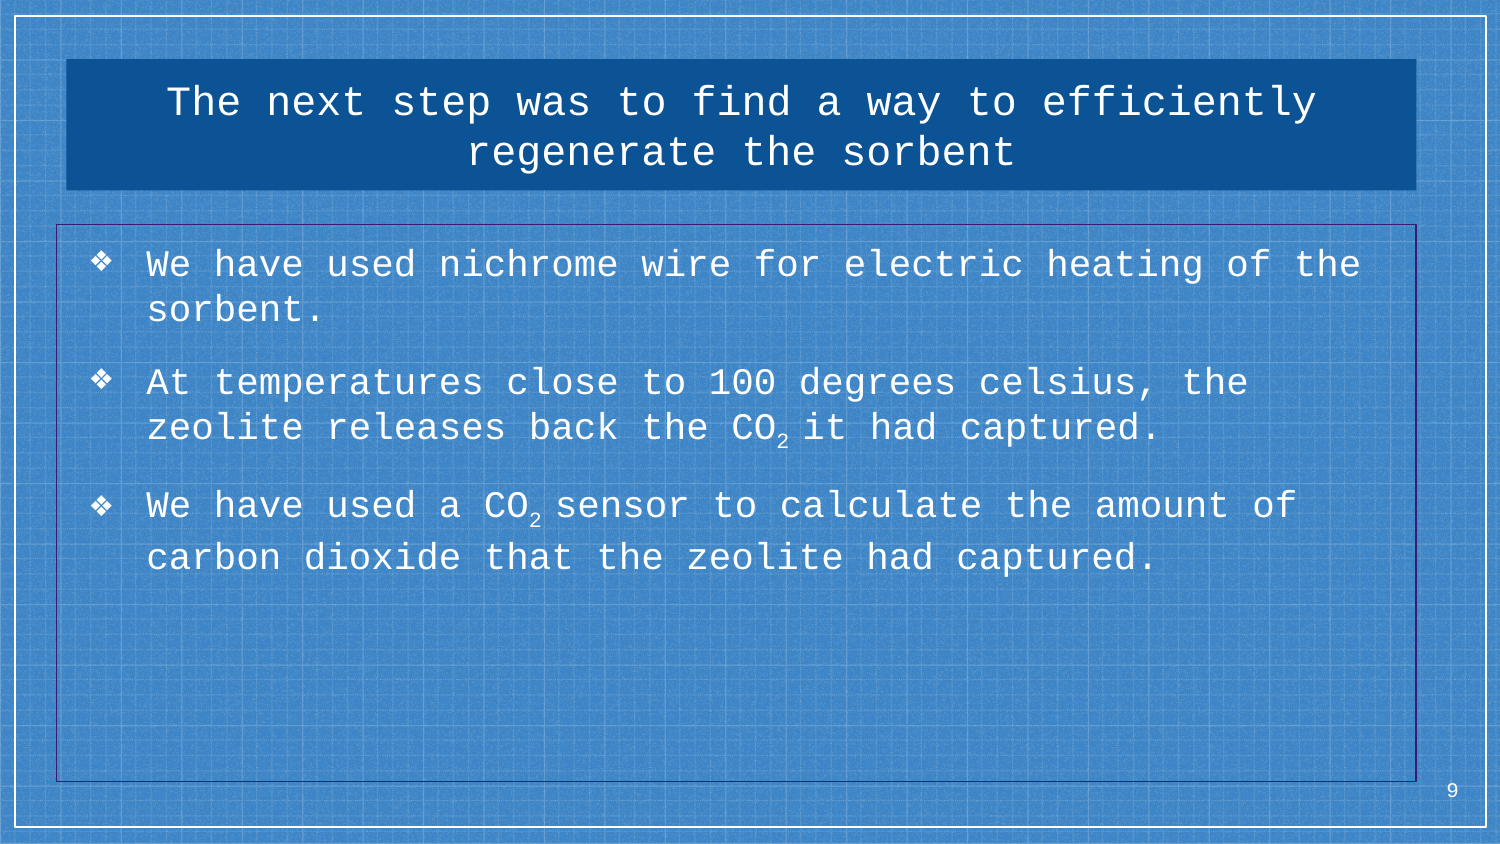

# The next step was to find a way to efficiently regenerate the sorbent
We have used nichrome wire for electric heating of the sorbent.

At temperatures close to 100 degrees celsius, the zeolite releases back the CO2 it had captured.

We have used a CO2 sensor to calculate the amount of carbon dioxide that the zeolite had captured.
9